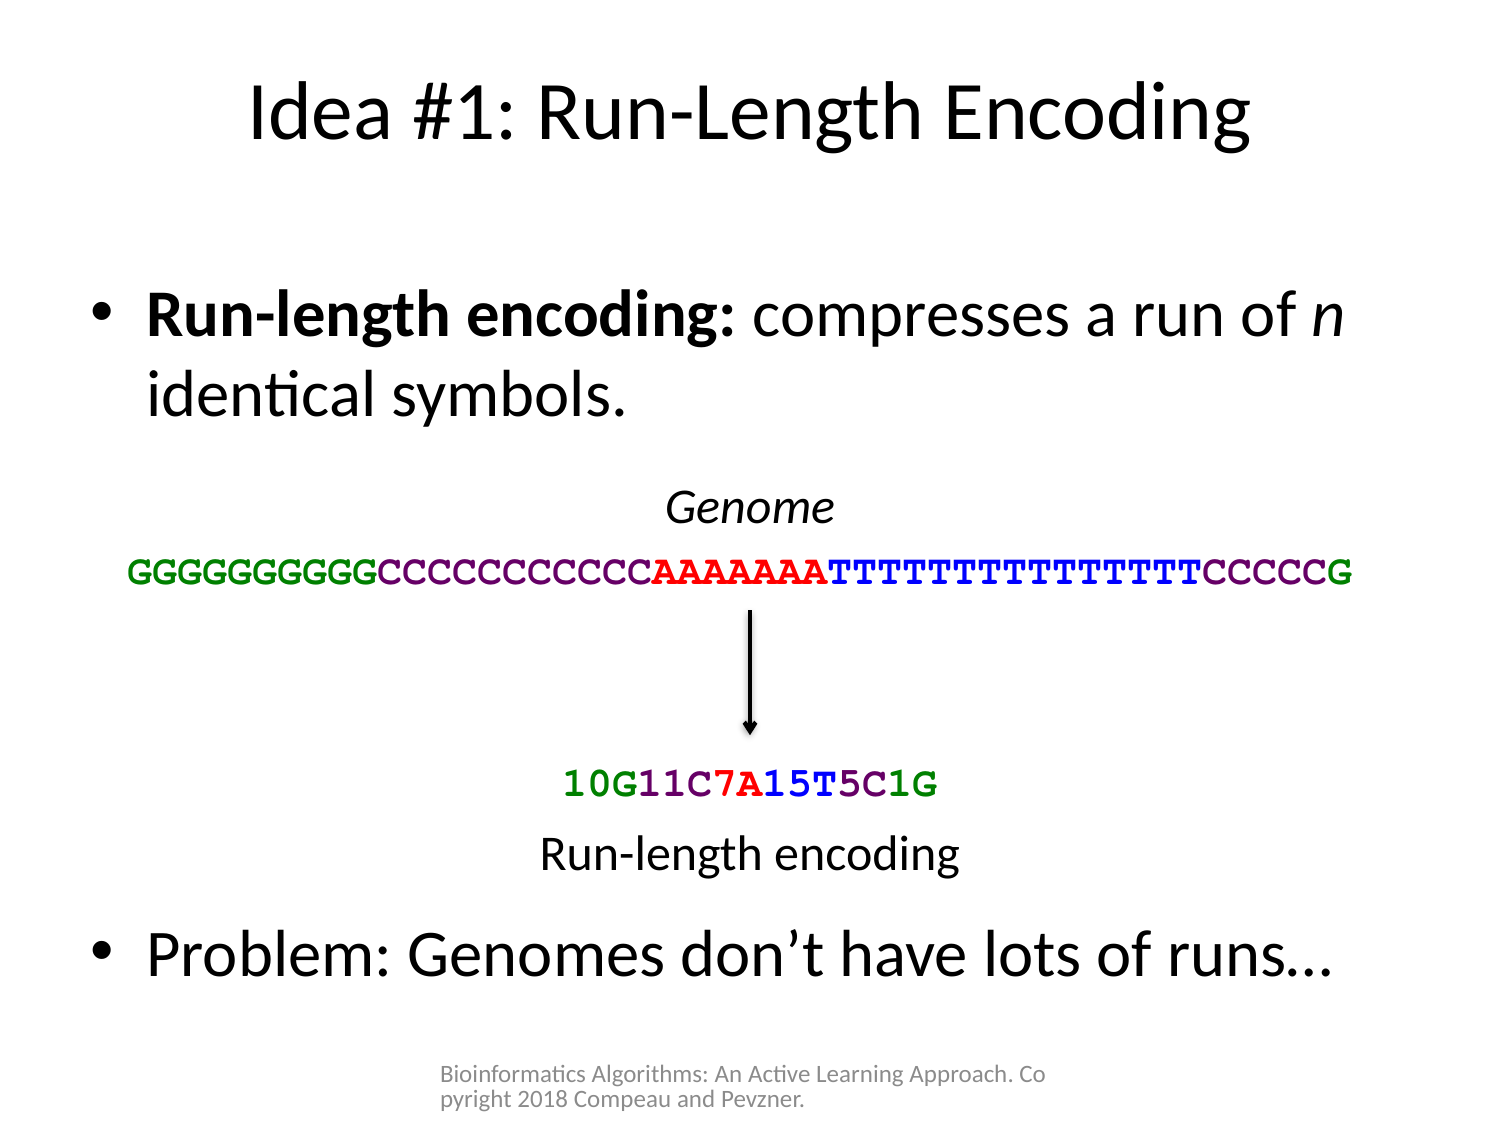

# Idea #1: Run-Length Encoding
Run-length encoding: compresses a run of n identical symbols.

Problem: Genomes don’t have lots of runs…

Genome
GGGGGGGGGGCCCCCCCCCCCAAAAAAATTTTTTTTTTTTTTTCCCCCG
10G11C7A15T5C1G
Run-length encoding
Bioinformatics Algorithms: An Active Learning Approach. Copyright 2018 Compeau and Pevzner.